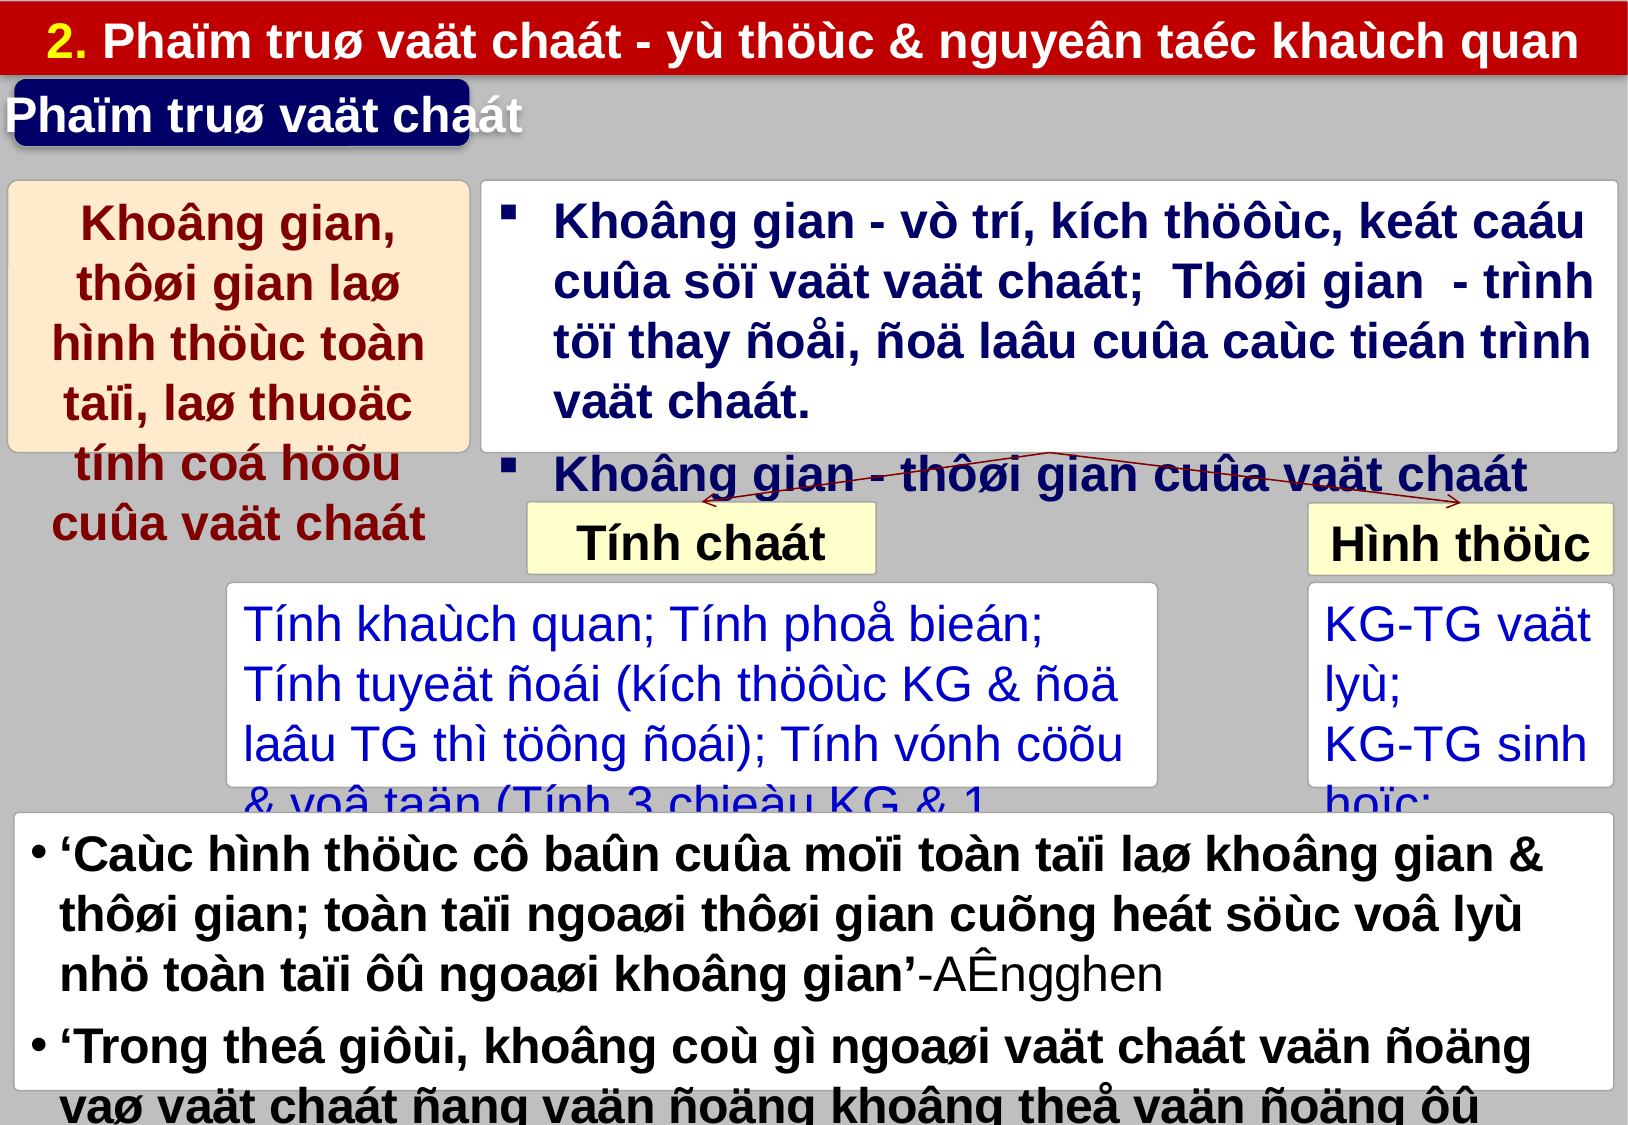

2. Phaïm truø vaät chaát - yù thöùc & nguyeân taéc khaùch quan
a) Phaïm truø vaät chaát
Khoâng gian, thôøi gian laø hình thöùc toàn taïi, laø thuoäc tính coá höõu cuûa vaät chaát
Khoâng gian - vò trí, kích thöôùc, keát caáu cuûa söï vaät vaät chaát;  Thôøi gian  - trình töï thay ñoåi, ñoä laâu cuûa caùc tieán trình vaät chaát.
Khoâng gian - thôøi gian cuûa vaät chaát vaän ñoäng.
Tính chaát
Hình thöùc
Tính khaùch quan; Tính phoå bieán; Tính tuyeät ñoái (kích thöôùc KG & ñoä laâu TG thì töông ñoái); Tính vónh cöõu & voâ taän (Tính 3 chieàu KG & 1 chieàu TG); Tính ña daïng.
KG-TG vaät lyù;
KG-TG sinh hoïc;
KG-TG xaõ hoäi.
‘Caùc hình thöùc cô baûn cuûa moïi toàn taïi laø khoâng gian & thôøi gian; toàn taïi ngoaøi thôøi gian cuõng heát söùc voâ lyù nhö toàn taïi ôû ngoaøi khoâng gian’-AÊngghen
‘Trong theá giôùi, khoâng coù gì ngoaøi vaät chaát vaän ñoäng vaø vaät chaát ñang vaän ñoäng khoâng theå vaän ñoäng ôû ñaâu ngoaøi khoâng gian vaø thôøi gian’ – V.I.Leânin